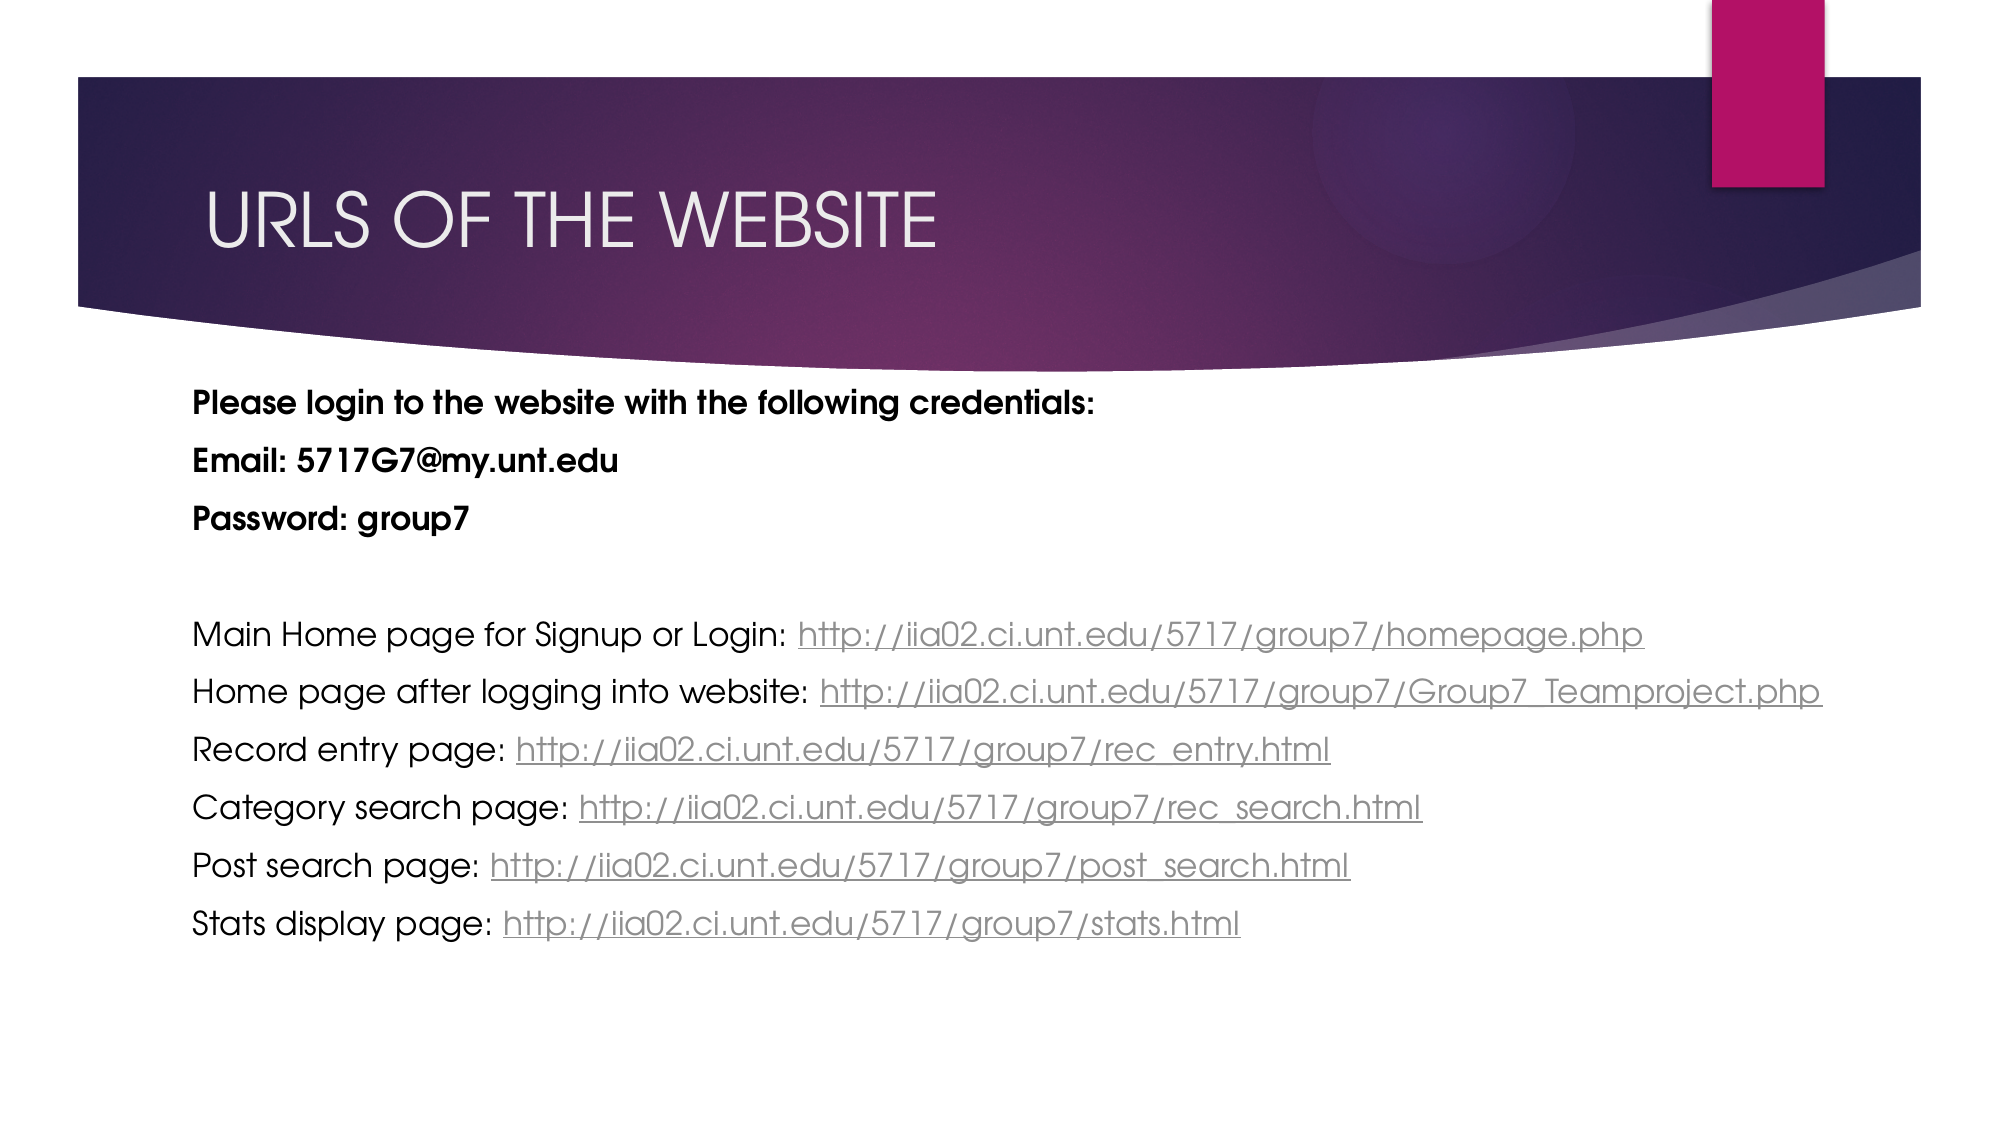

# URLS OF THE WEBSITE
Please login to the website with the following credentials:
Email: 5717G7@my.unt.edu
Password: group7

Main Home page for Signup or Login: http://iia02.ci.unt.edu/5717/group7/homepage.php
Home page after logging into website: http://iia02.ci.unt.edu/5717/group7/Group7_Teamproject.php
Record entry page: http://iia02.ci.unt.edu/5717/group7/rec_entry.html
Category search page: http://iia02.ci.unt.edu/5717/group7/rec_search.html
Post search page: http://iia02.ci.unt.edu/5717/group7/post_search.html
Stats display page: http://iia02.ci.unt.edu/5717/group7/stats.html